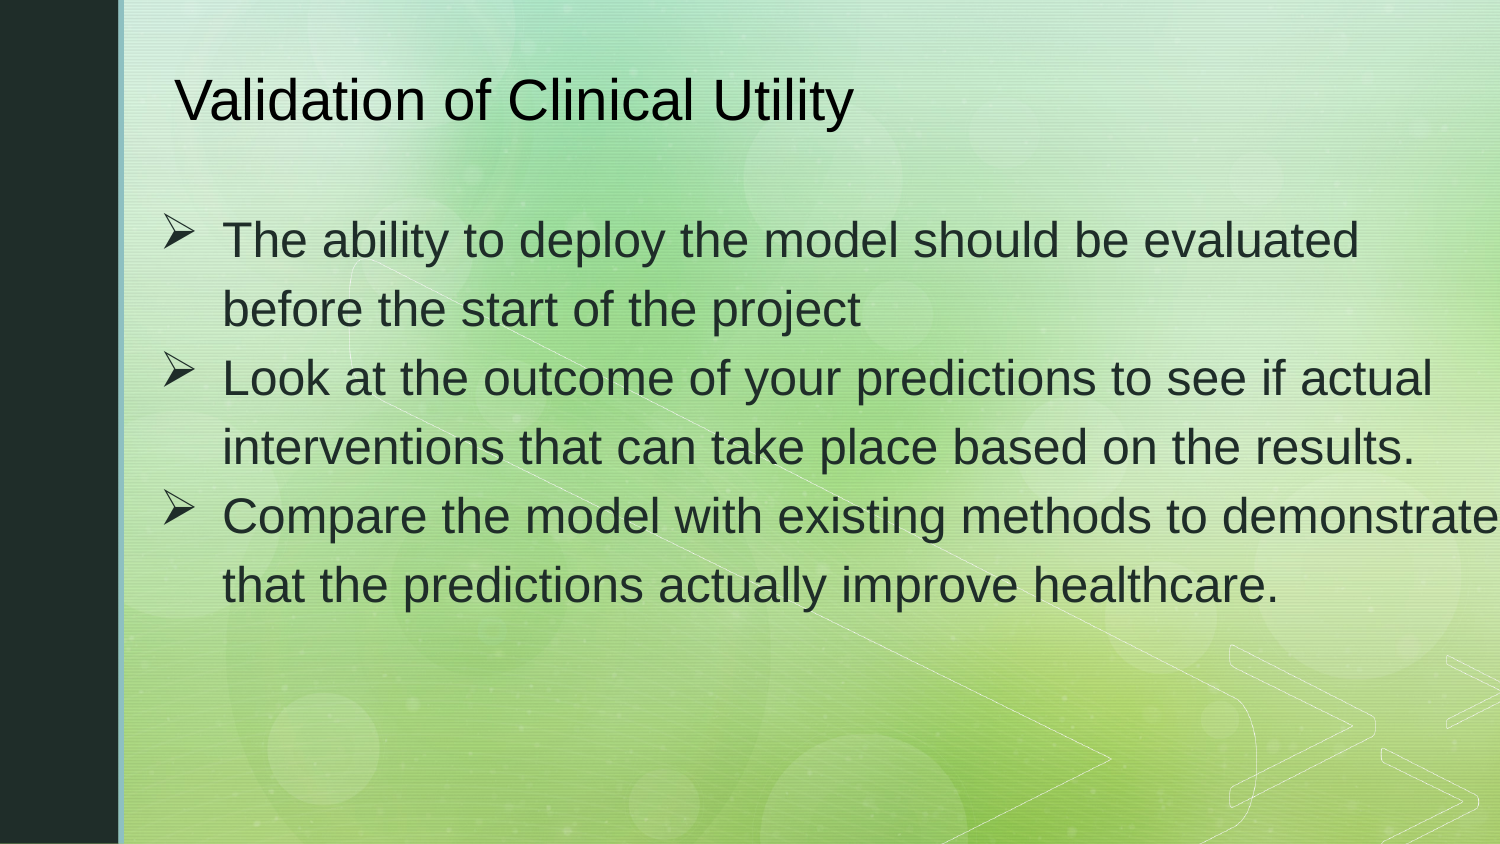

# Validation of Clinical Utility
The ability to deploy the model should be evaluated before the start of the project
Look at the outcome of your predictions to see if actual interventions that can take place based on the results.
Compare the model with existing methods to demonstrate that the predictions actually improve healthcare.